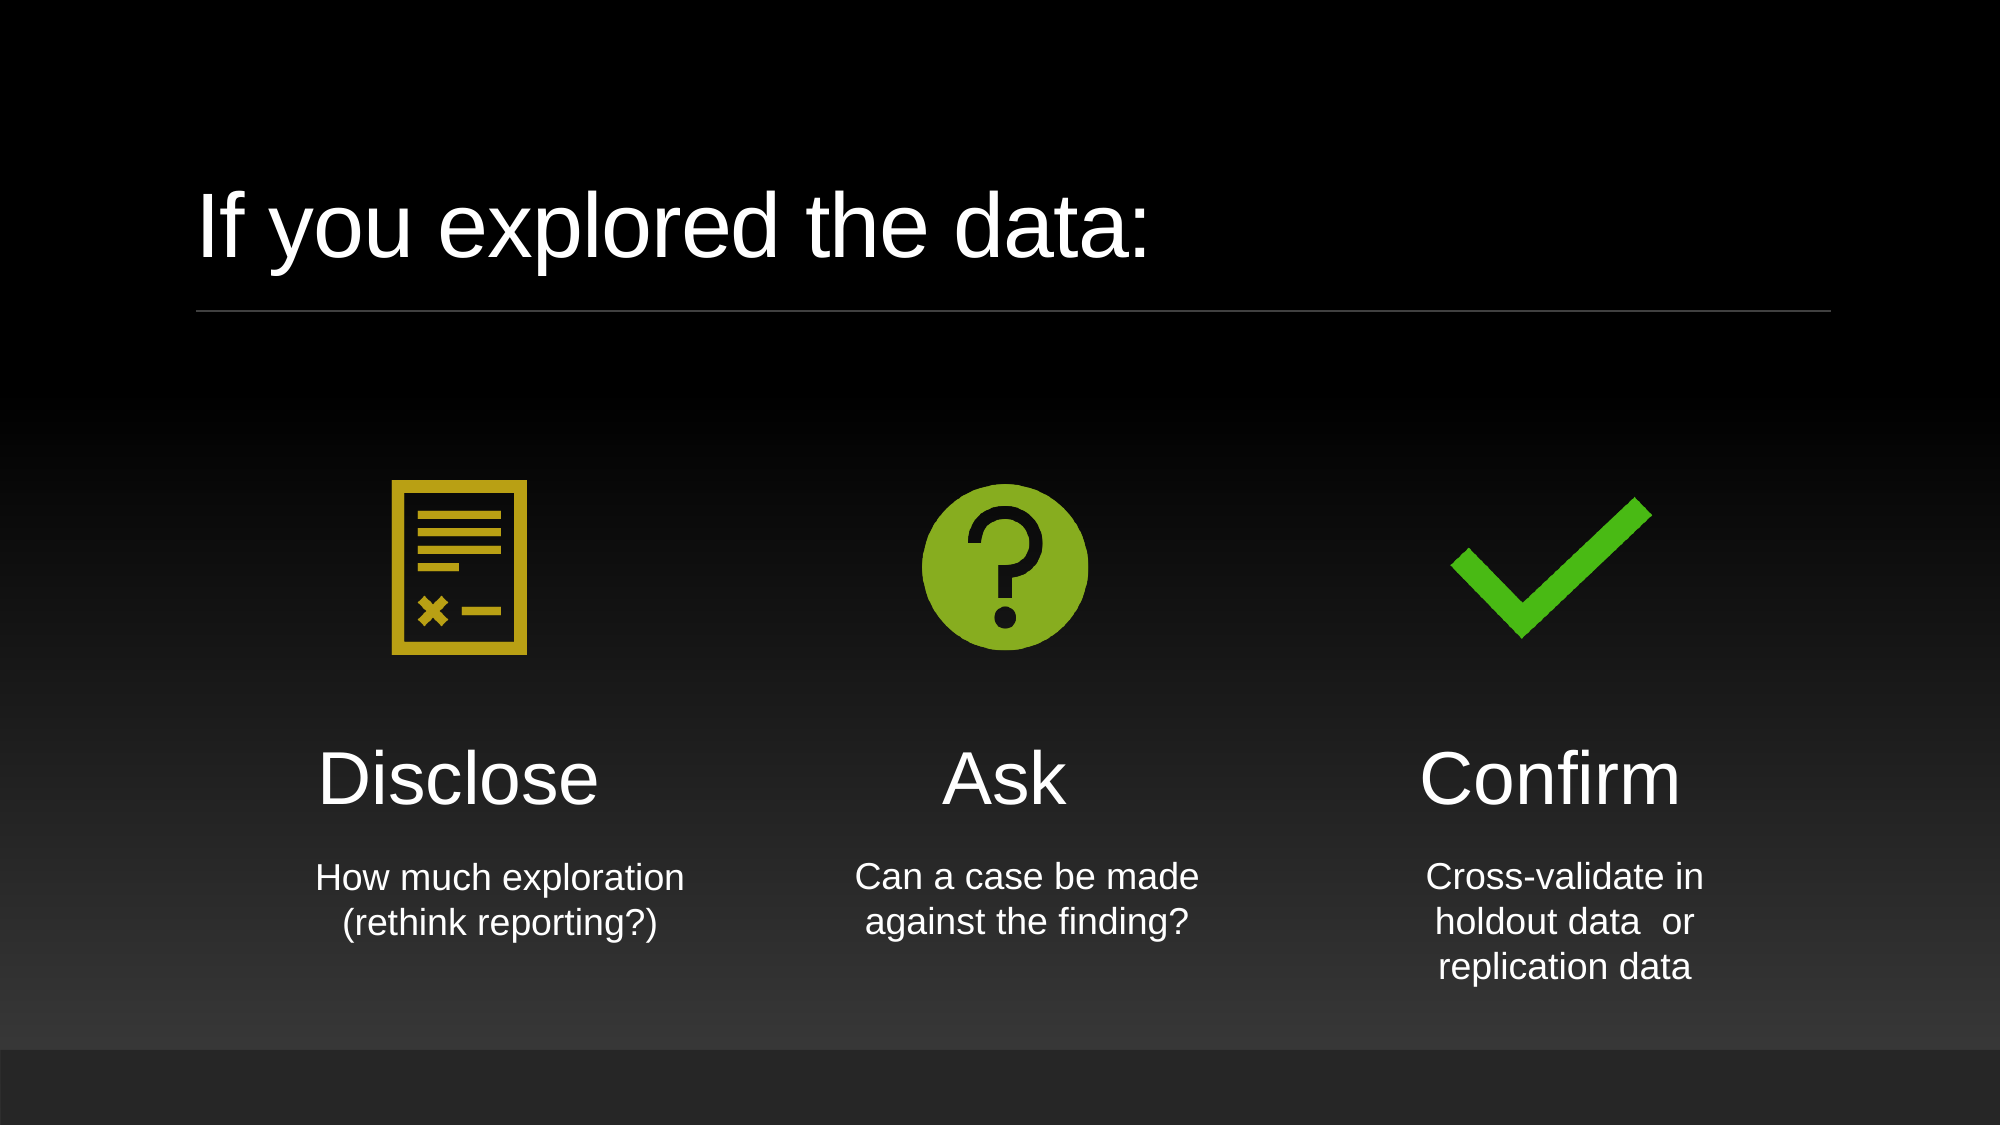

# If you explored the data:
Disclose
Ask
Confirm
Cross-validate in holdout data  or replication data
Can a case be made against the finding?
How much exploration (rethink reporting?)